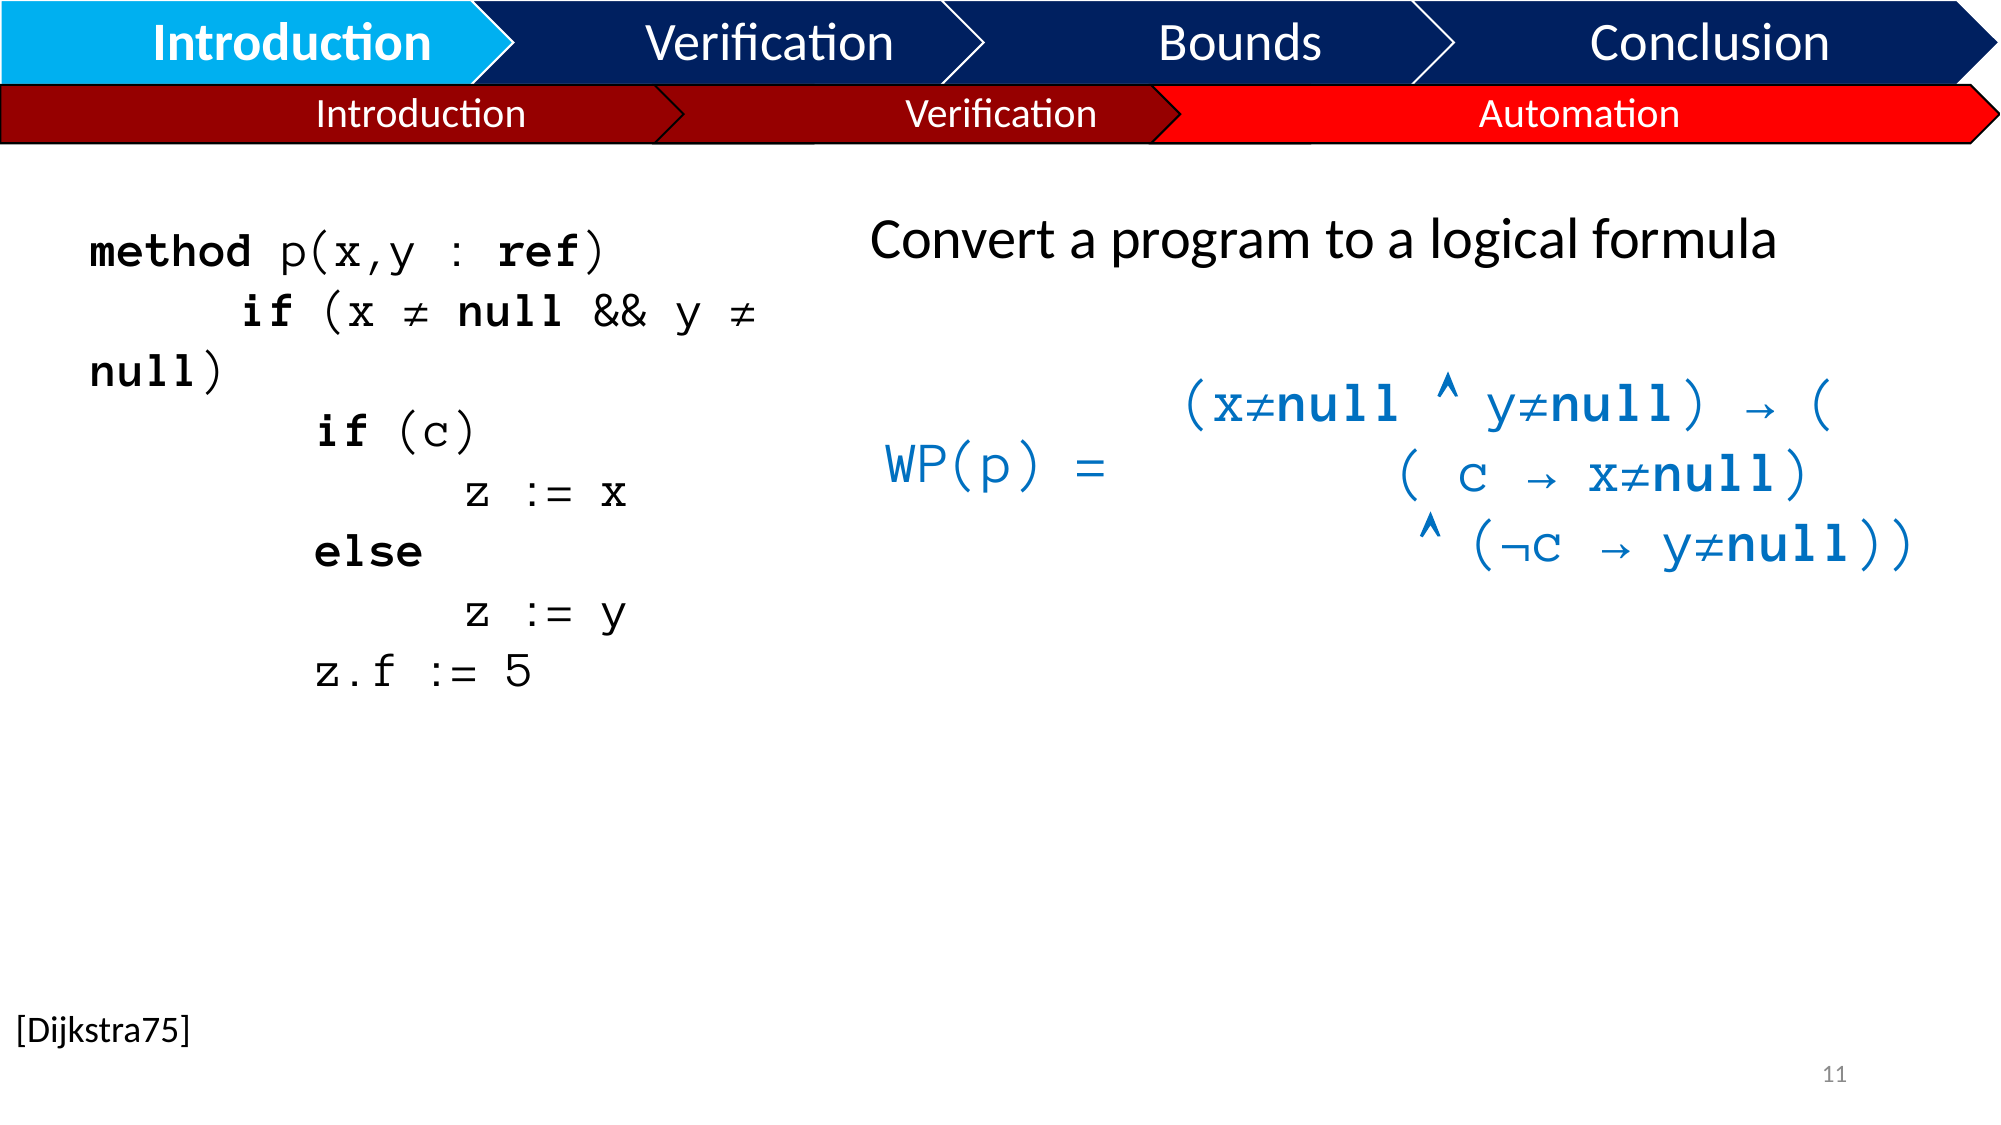

Introduction
Verification
Bounds
Conclusion
Introduction
Verification
Automation
Convert a program to a logical formula
method p(x,y : ref)
	if (x ≠ null && y ≠ null)
	if (c)
		z := x
	else
		z := y
	z.f := 5
  (x≠null ∧ y≠null) → (
	    ( c → x≠null)
		∧ (¬c → y≠null))
WP(p) =
[Dijkstra75]
11